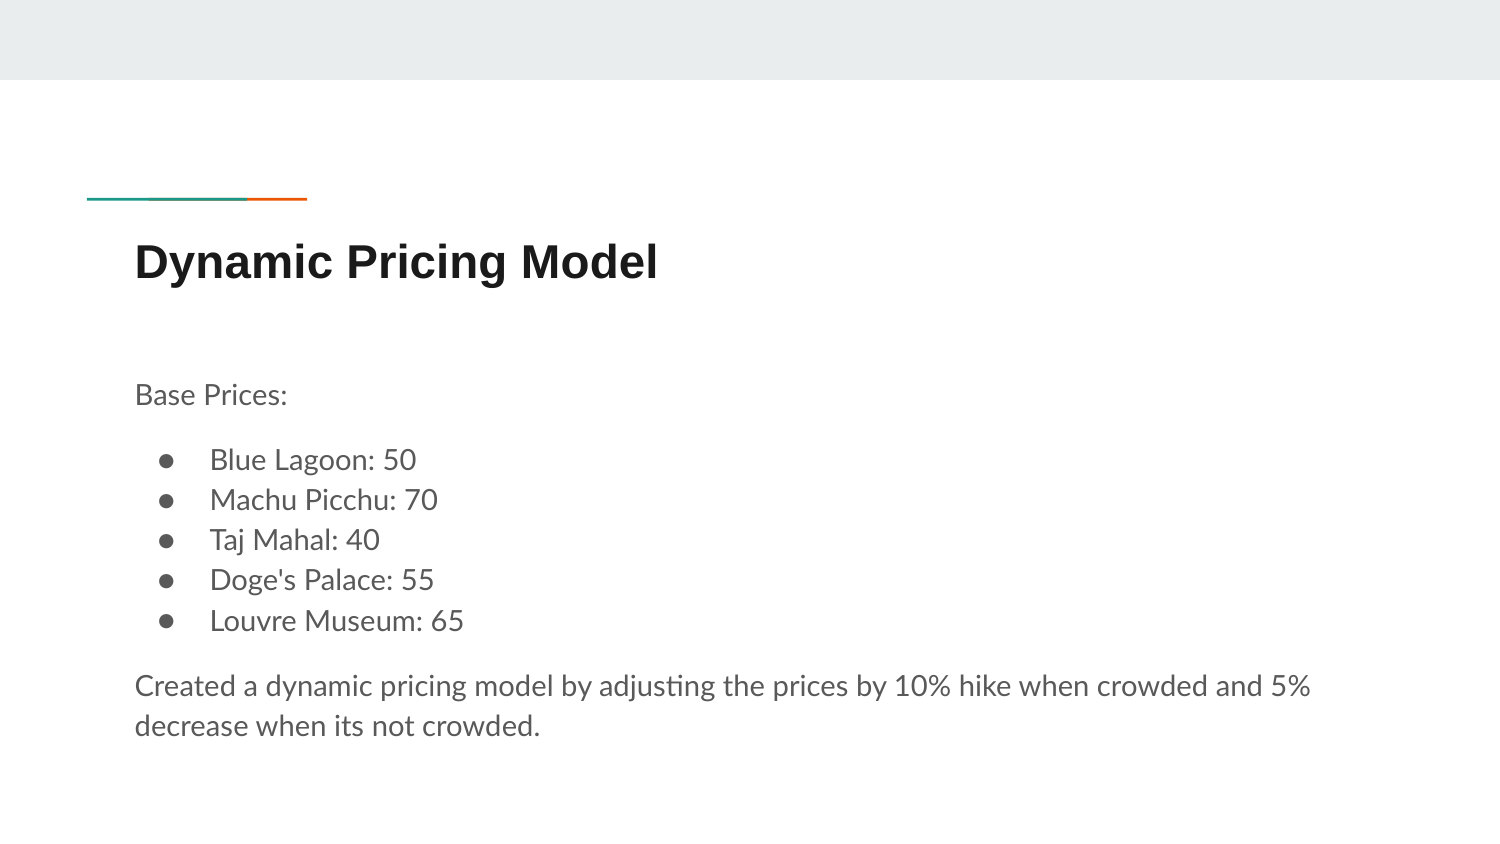

# Dynamic Pricing Model

Base Prices:
Blue Lagoon: 50
Machu Picchu: 70
Taj Mahal: 40
Doge's Palace: 55
Louvre Museum: 65
Created a dynamic pricing model by adjusting the prices by 10% hike when crowded and 5% decrease when its not crowded.